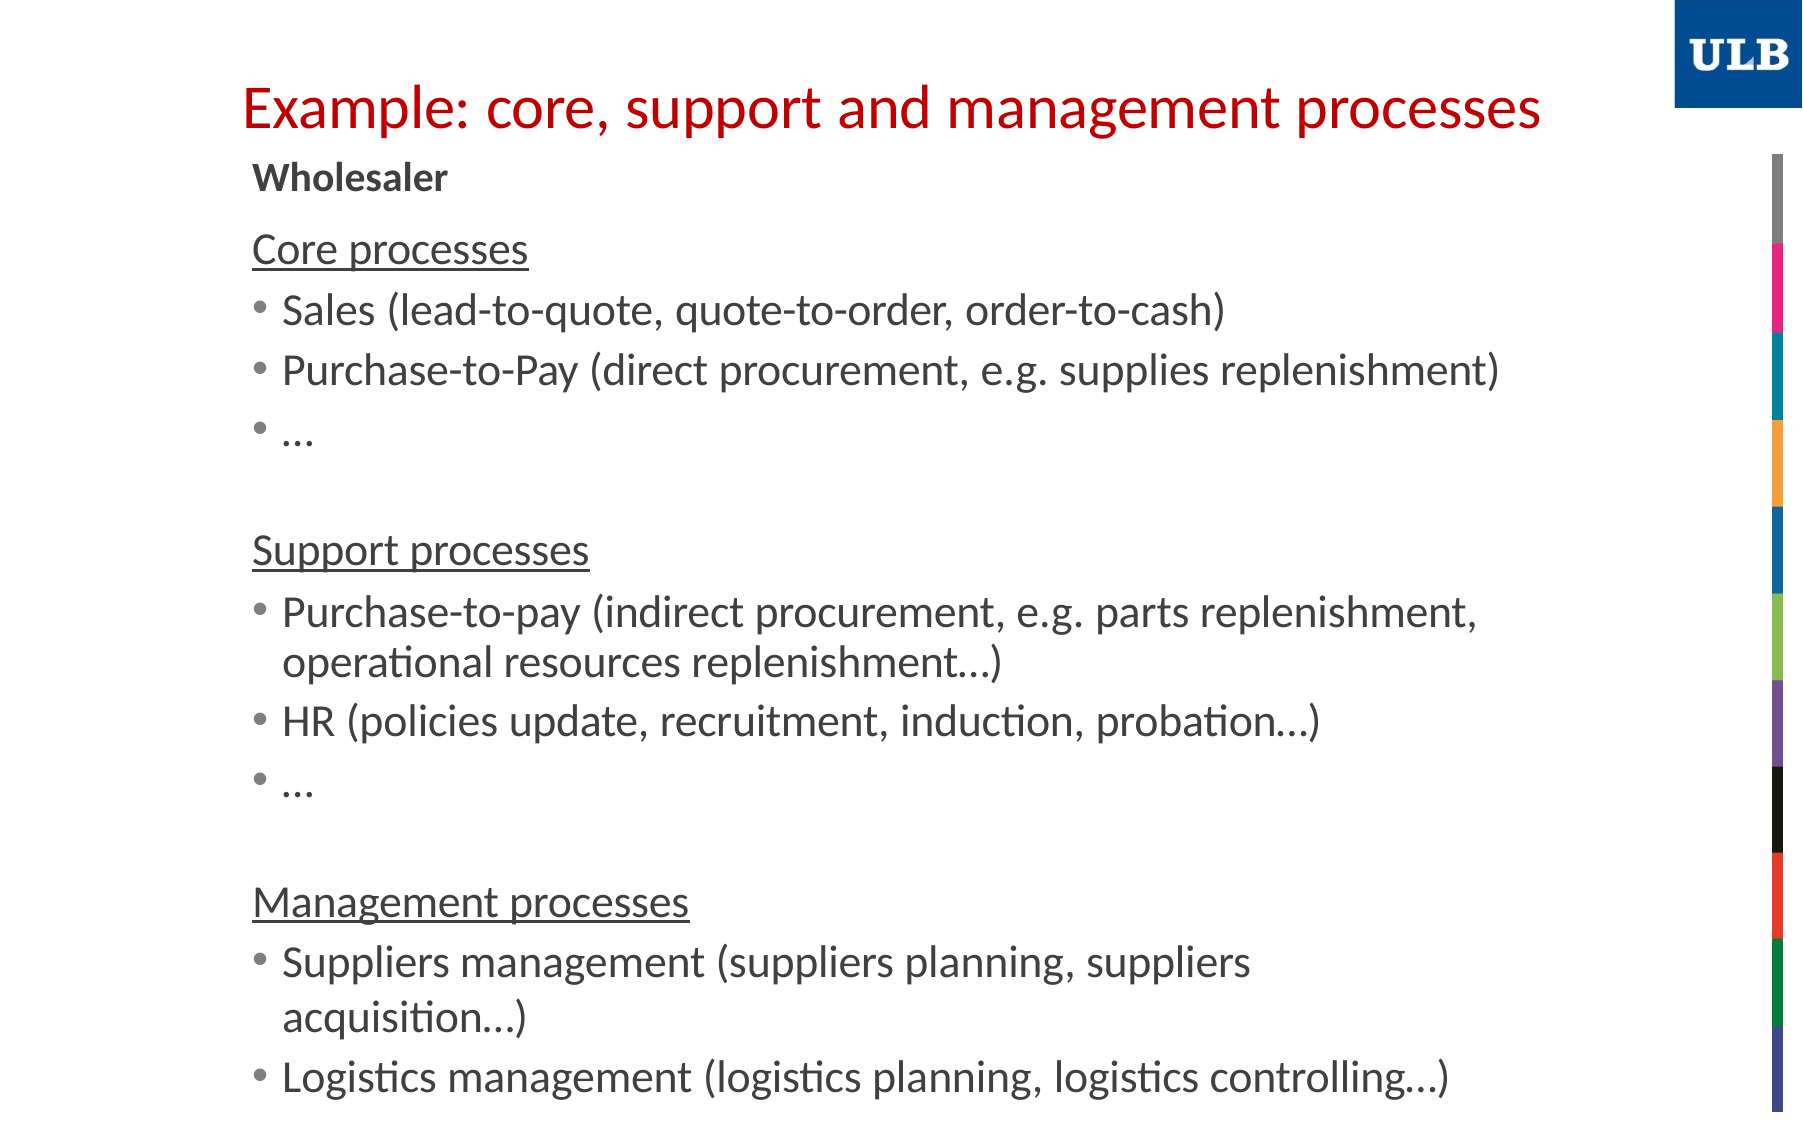

# Example: core, support and management processes
Wholesaler
Core processes
Sales (lead-to-quote, quote-to-order, order-to-cash)
Purchase-to-Pay (direct procurement, e.g. supplies replenishment)
…

Support processes
Purchase-to-pay (indirect procurement, e.g. parts replenishment,  operational resources replenishment…)
HR (policies update, recruitment, induction, probation…)
…

Management processes
Suppliers management (suppliers planning, suppliers acquisition…)
Logistics management (logistics planning, logistics controlling…)
…